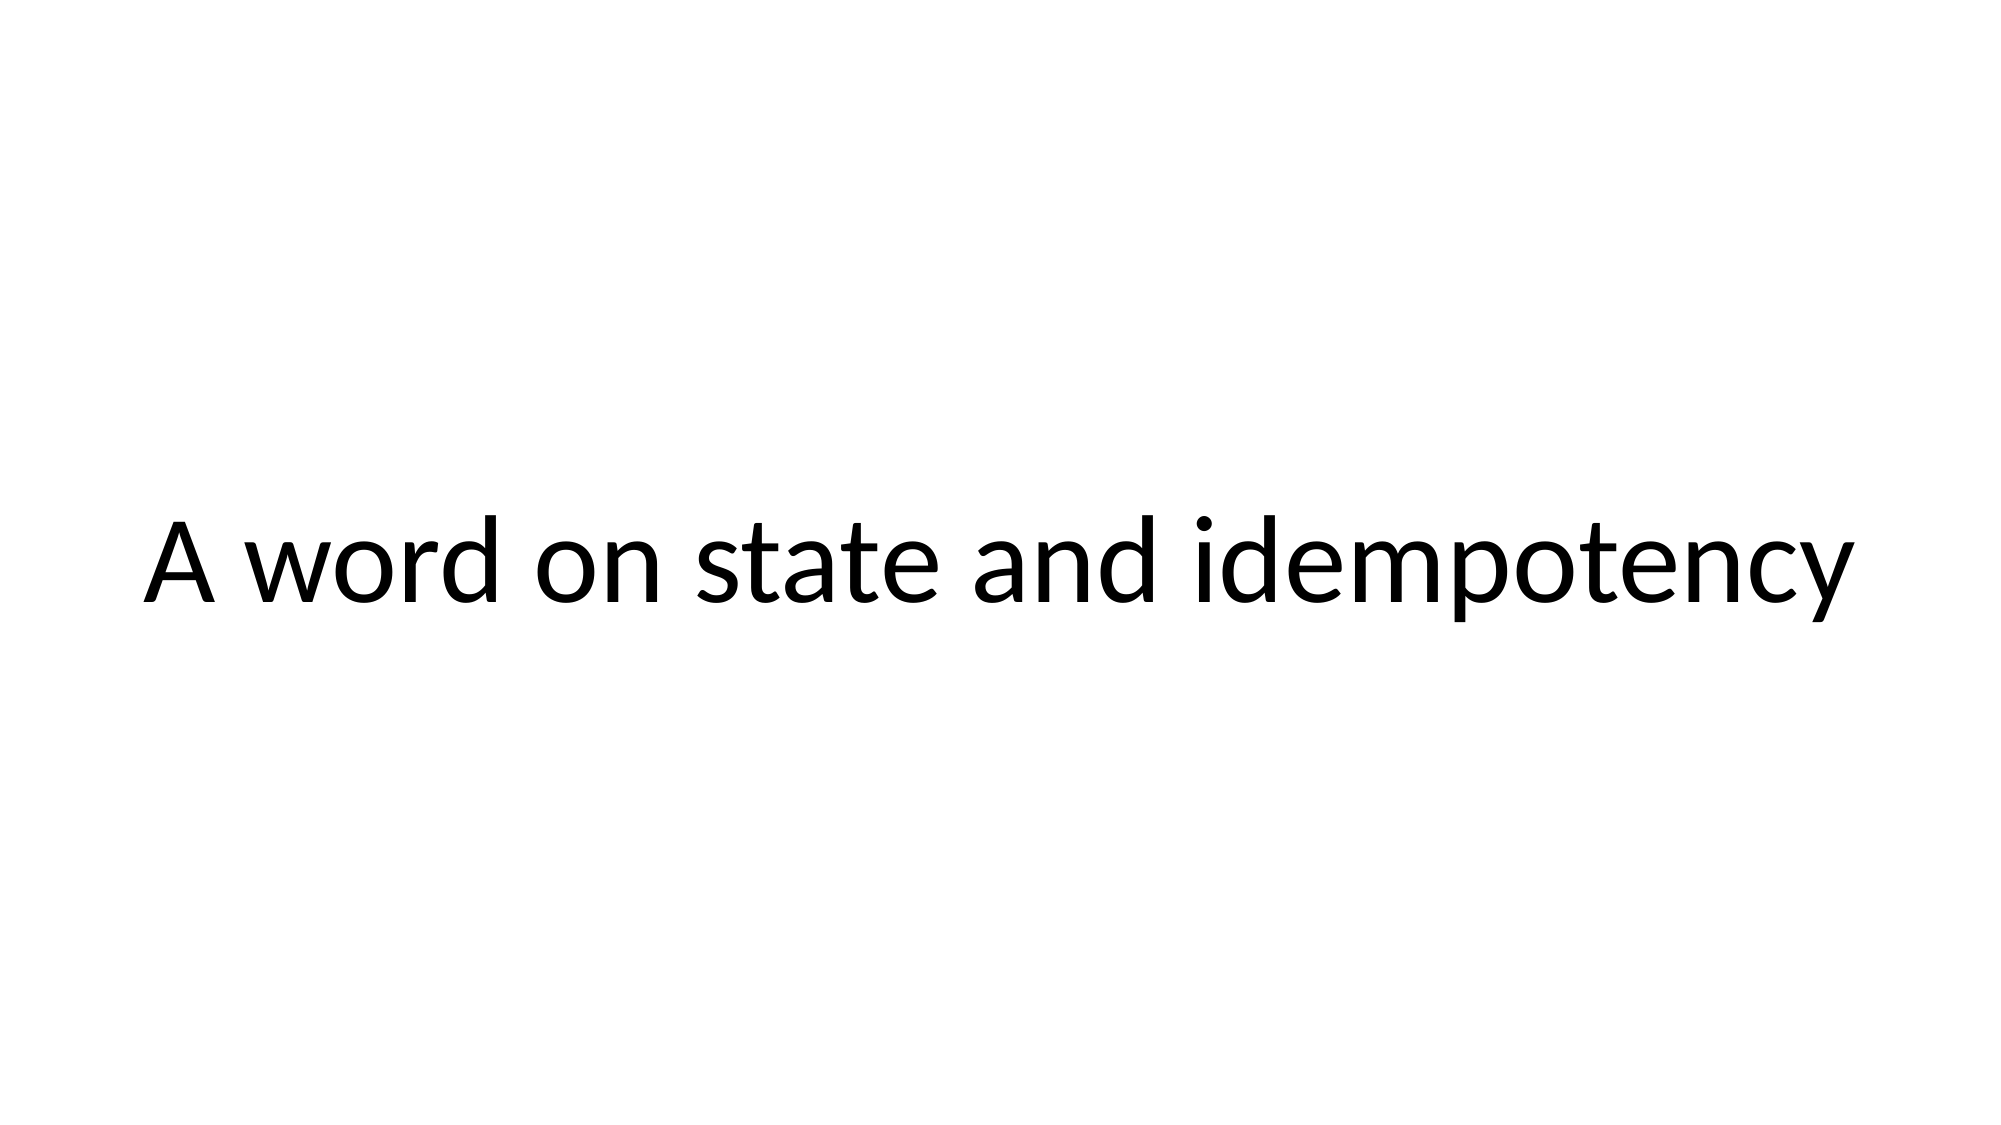

#

A word on state and idempotency